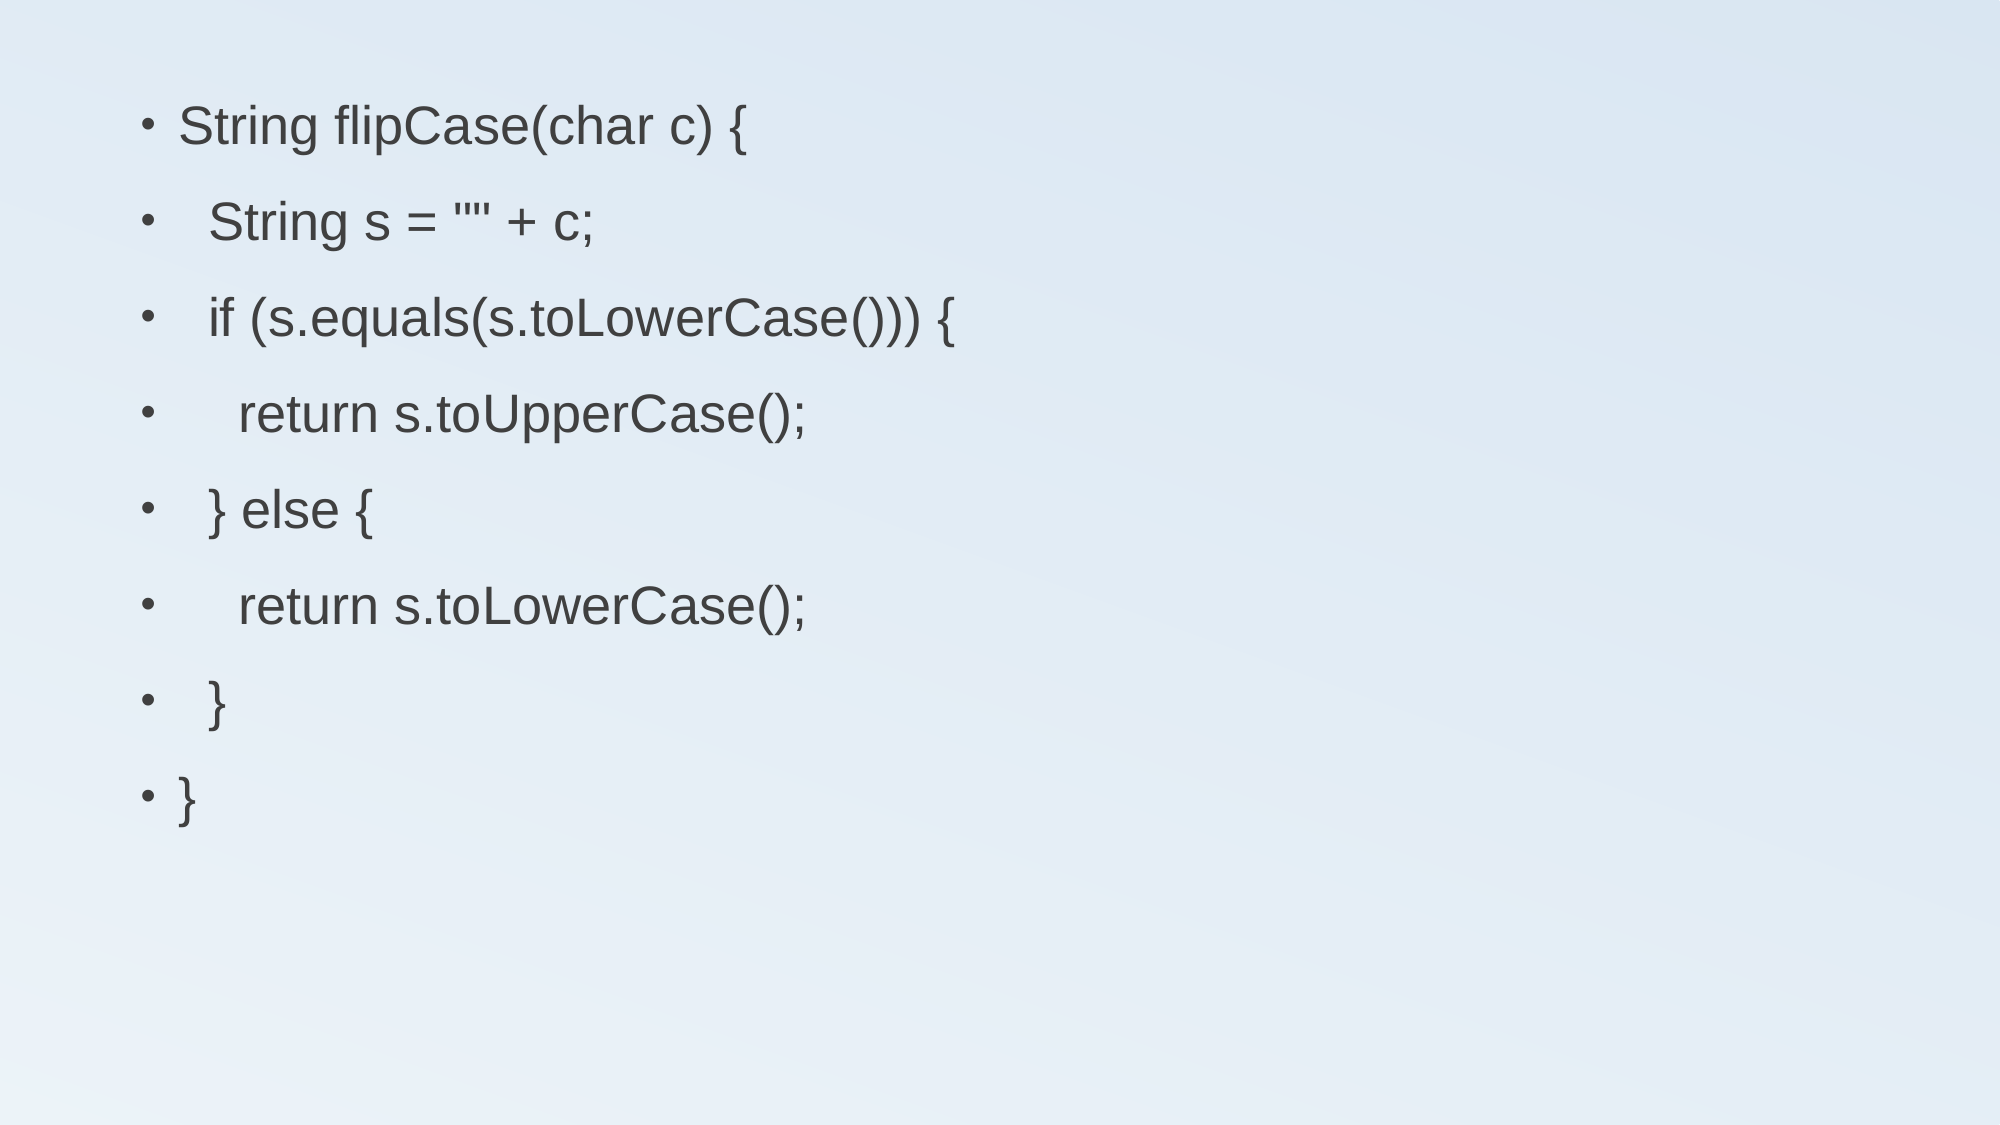

String flipCase(char c) {
  String s = "" + c;
  if (s.equals(s.toLowerCase())) {
    return s.toUpperCase();
  } else {
    return s.toLowerCase();
  }
}